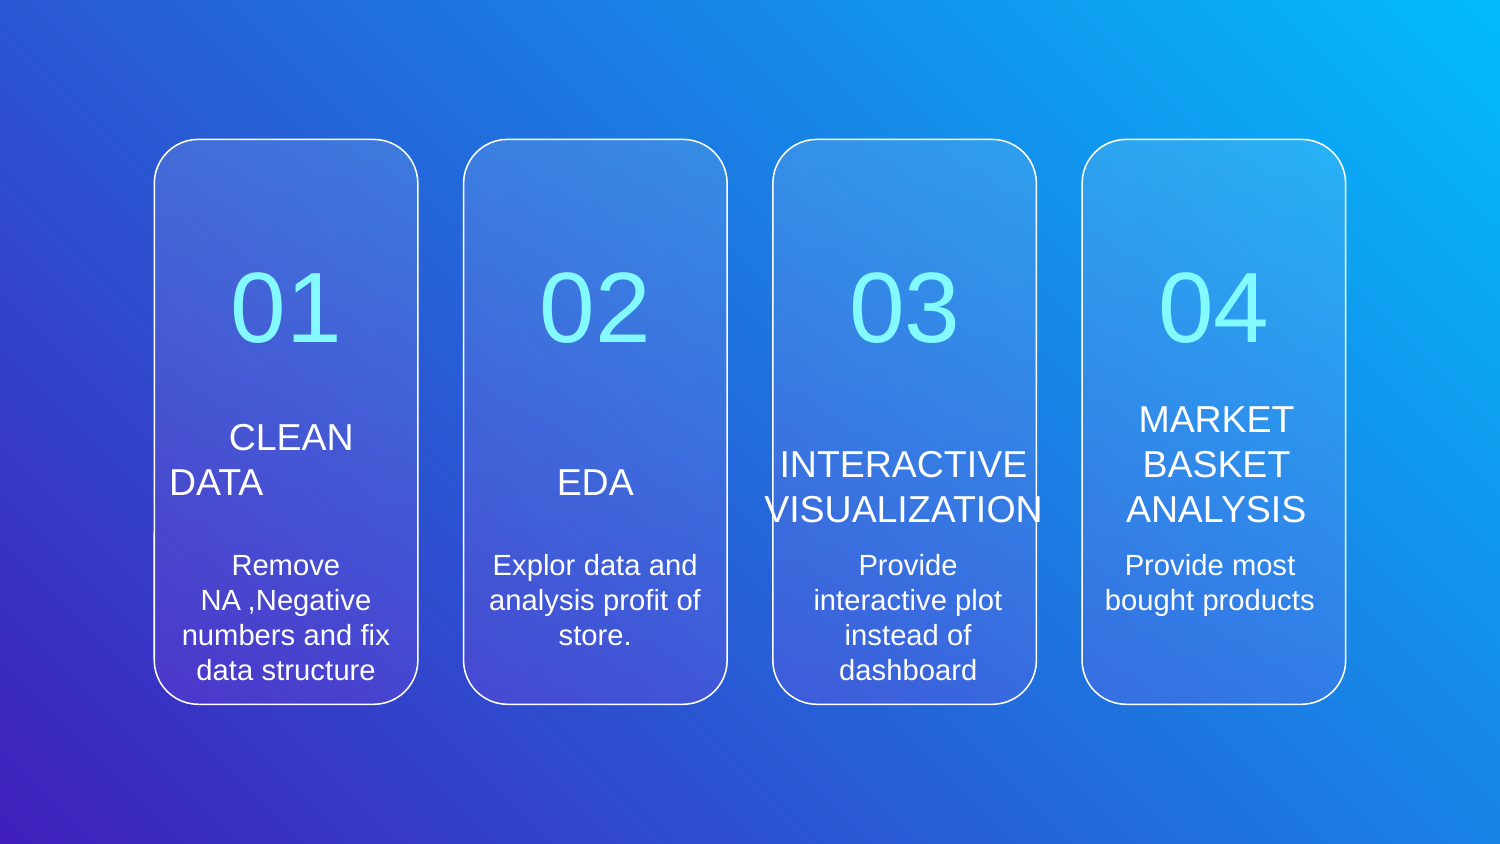

01
02
03
04
# CLEAN DATA
EDA
INTERACTIVE VISUALIZATION
MARKET BASKET ANALYSIS
Remove NA ,Negative numbers and fix data structure

Explor data and analysis profit of store.
Provide interactive plot instead of dashboard
Provide most bought products